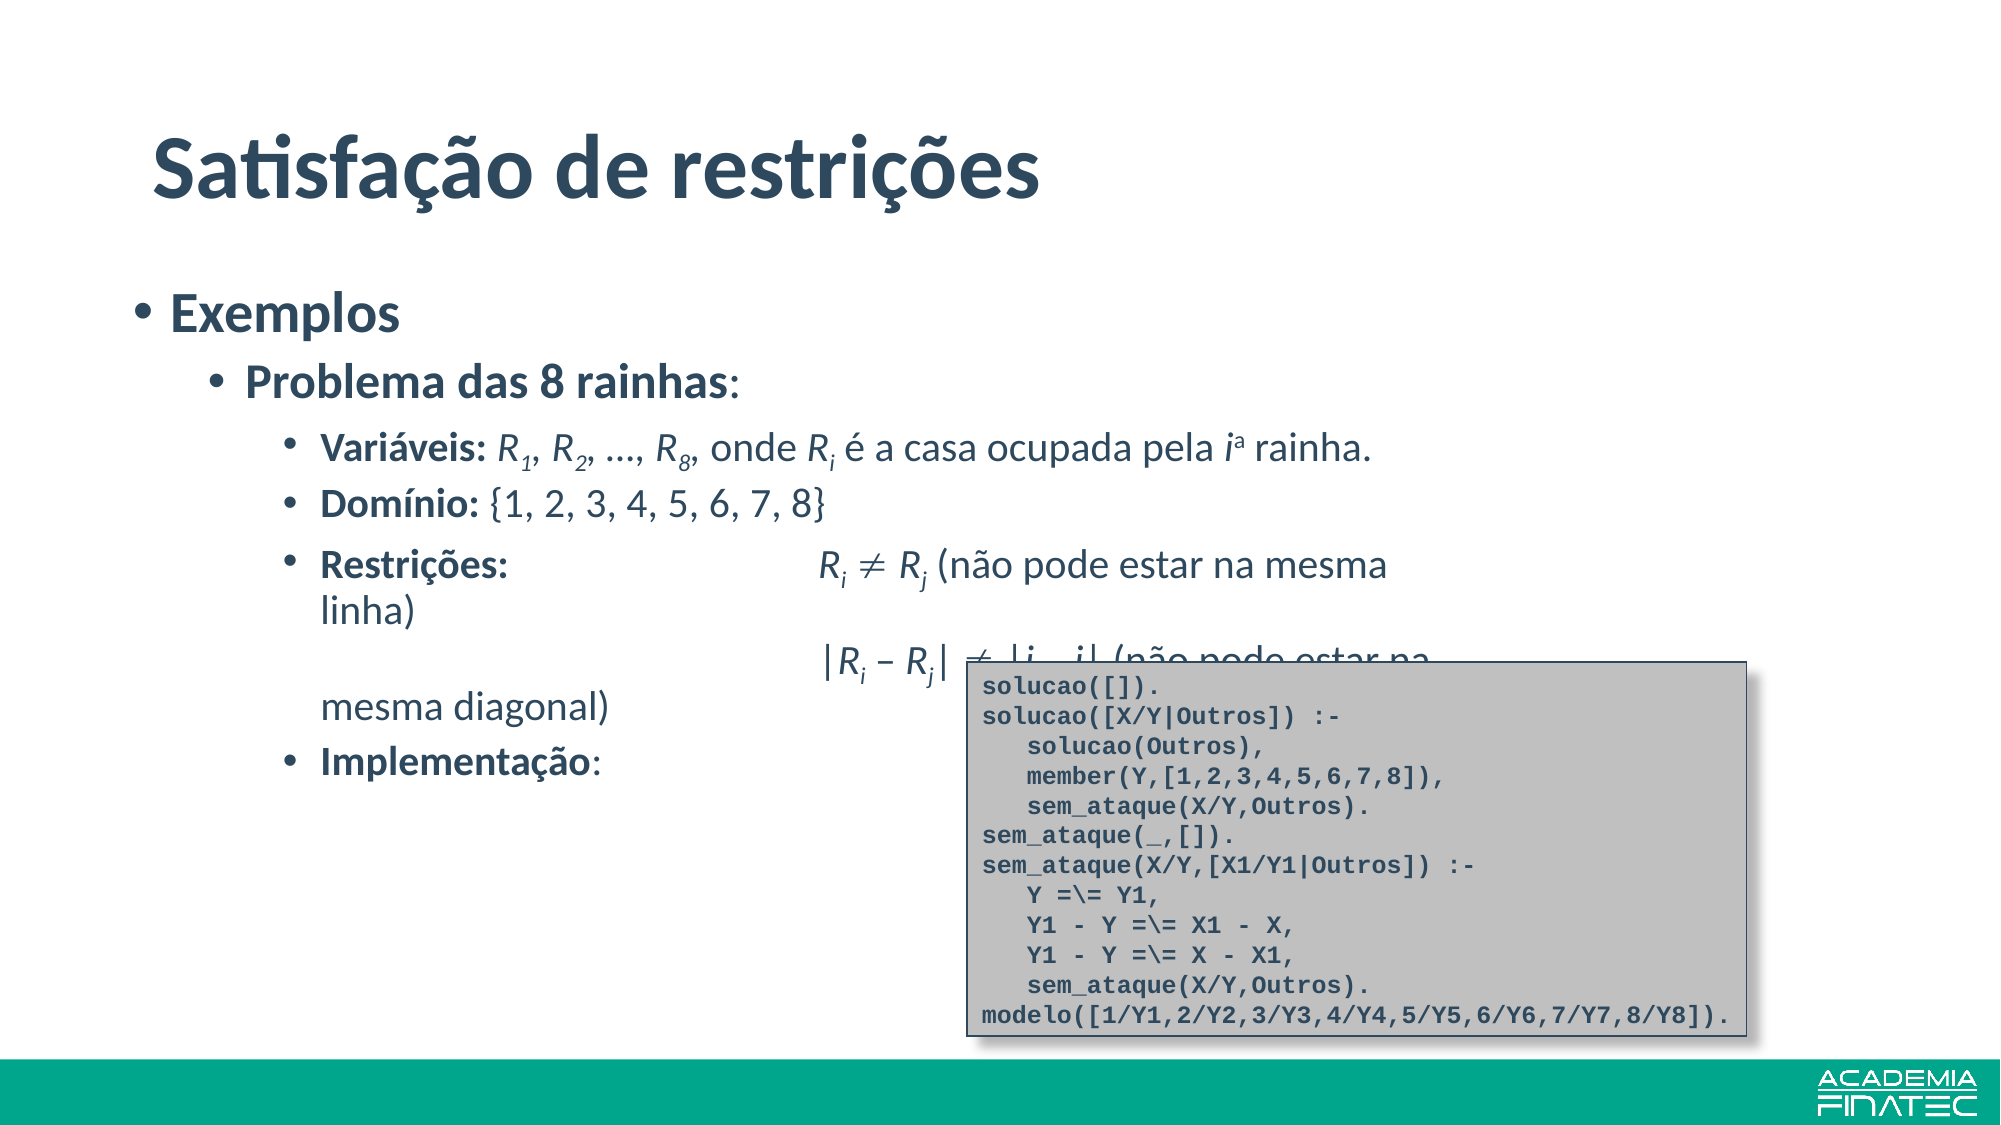

# Satisfação de restrições
Exemplos
Problema das 8 rainhas:
Variáveis: R1, R2, …, R8, onde Ri é a casa ocupada pela ia rainha.
Domínio: {1, 2, 3, 4, 5, 6, 7, 8}
Restrições:	Ri ≠ Rj (não pode estar na mesma linha)
	|Ri – Rj| ≠ |i – j| (não pode estar na mesma diagonal)
Implementação:
solucao([]).
solucao([X/Y|Outros]) :-
   solucao(Outros),
   member(Y,[1,2,3,4,5,6,7,8]),
   sem_ataque(X/Y,Outros).
sem_ataque(_,[]).
sem_ataque(X/Y,[X1/Y1|Outros]) :-
   Y =\= Y1,
   Y1 - Y =\= X1 - X,
   Y1 - Y =\= X - X1,
   sem_ataque(X/Y,Outros).
modelo([1/Y1,2/Y2,3/Y3,4/Y4,5/Y5,6/Y6,7/Y7,8/Y8]).